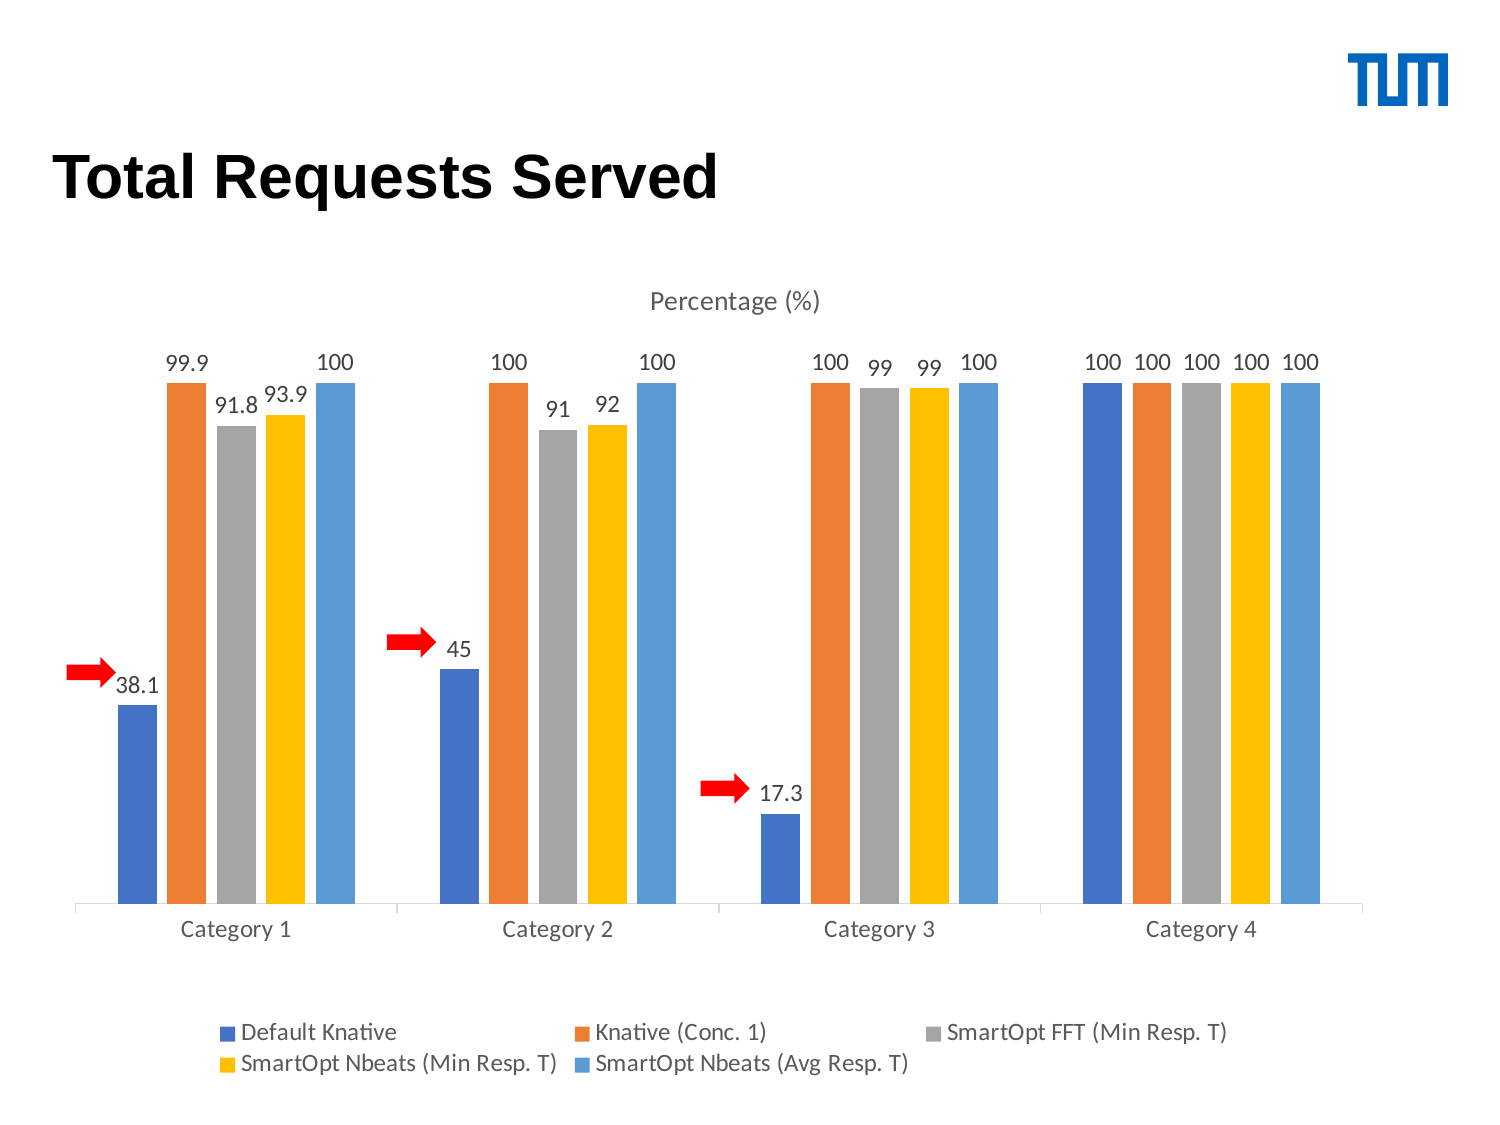

# Total Requests Served

### Chart

| Category | Default Knative | Knative (Conc. 1) | SmartOpt FFT (Min Resp. T) | SmartOpt Nbeats (Min Resp. T) | SmartOpt Nbeats (Avg Resp. T) |
|---|---|---|---|---|---|
| Category 1 | 38.1 | 99.9 | 91.8 | 93.9 | 100.0 |
| Category 2 | 45.0 | 100.0 | 91.0 | 92.0 | 100.0 |
| Category 3 | 17.3 | 100.0 | 99.0 | 99.0 | 100.0 |
| Category 4 | 100.0 | 100.0 | 100.0 | 100.0 | 100.0 |